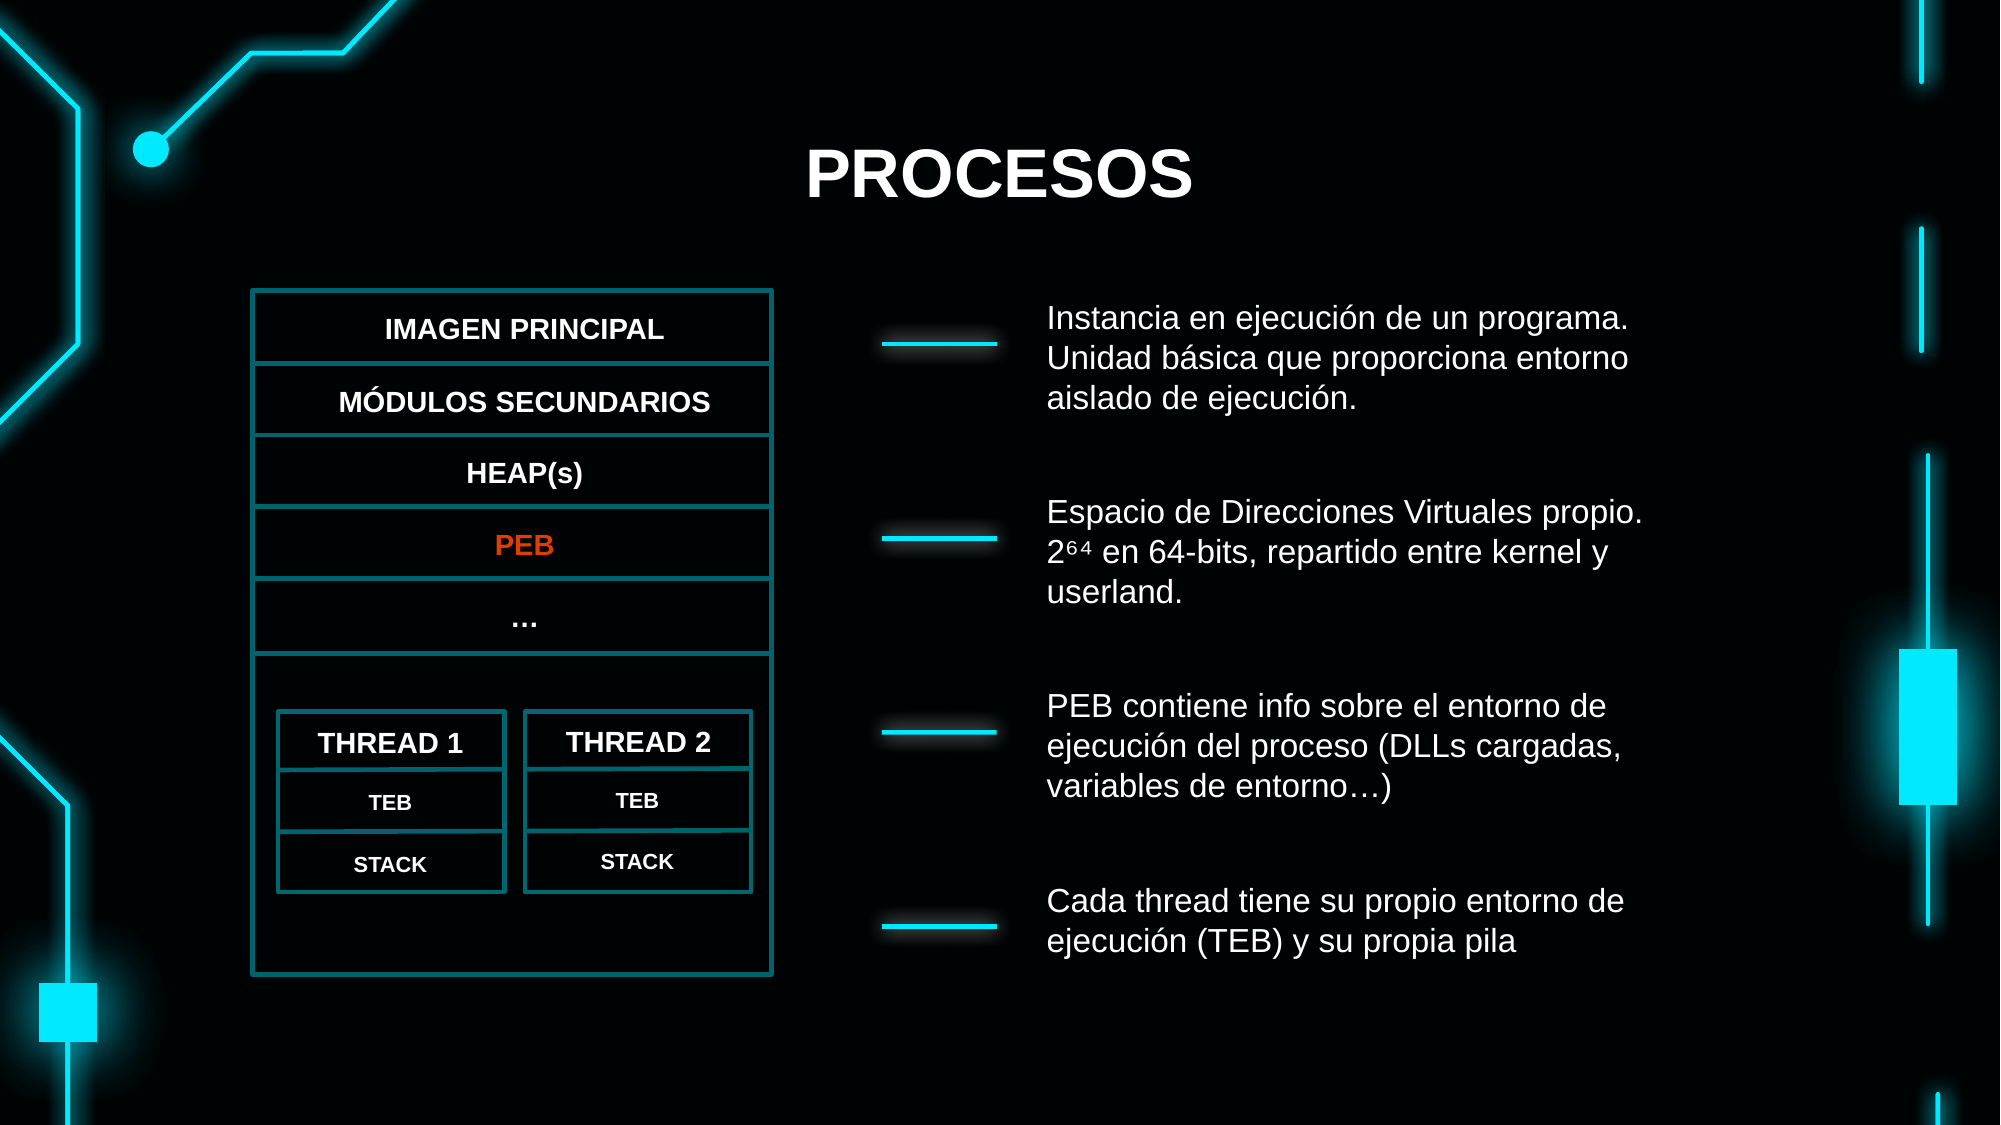

# PROCESOS

IMAGEN PRINCIPAL
Instancia en ejecución de un programa. Unidad básica que proporciona entorno aislado de ejecución.
MÓDULOS SECUNDARIOS
HEAP(s)
Espacio de Direcciones Virtuales propio. 2⁶⁴ en 64-bits, repartido entre kernel y userland.
PEB
…
PEB contiene info sobre el entorno de ejecución del proceso (DLLs cargadas, variables de entorno…)
THREAD 2
THREAD 1

TEB
TEB
STACK
STACK
Cada thread tiene su propio entorno de ejecución (TEB) y su propia pila